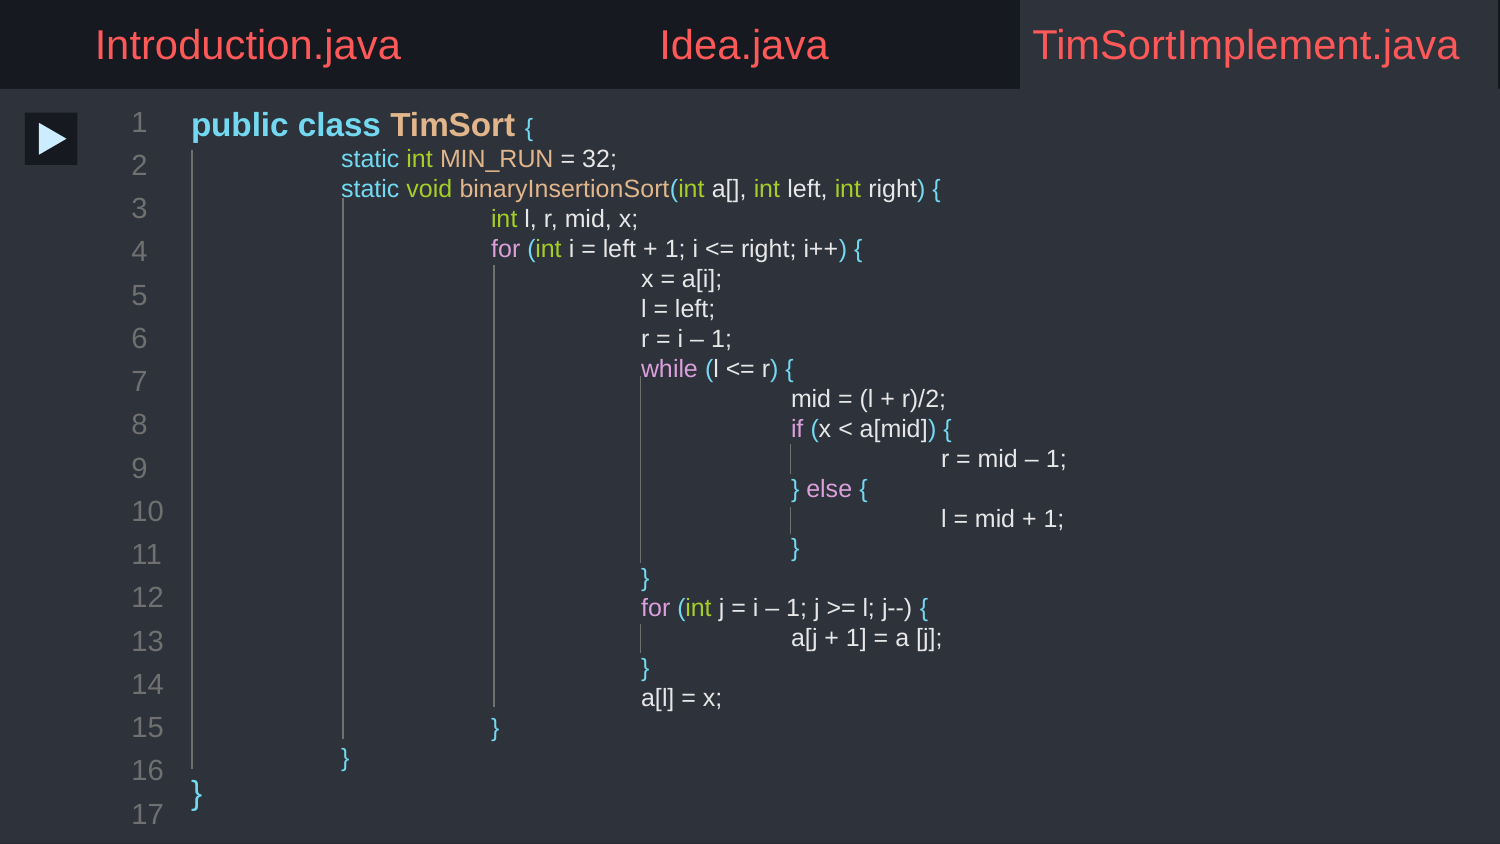

Introduction.java
Idea.java
TimSortImplement.java

public class TimSort {
	static int MIN_RUN = 32;
	static void binaryInsertionSort(int a[], int left, int right) {
		int l, r, mid, x;
		for (int i = left + 1; i <= right; i++) {
			x = a[i];
			l = left;
			r = i – 1;
			while (l <= r) {
				mid = (l + r)/2;
				if (x < a[mid]) {
					r = mid – 1;
				} else {
					l = mid + 1;
				}
			}
			for (int j = i – 1; j >= l; j--) {
				a[j + 1] = a [j];
			}
			a[l] = x;
		}
	}
}